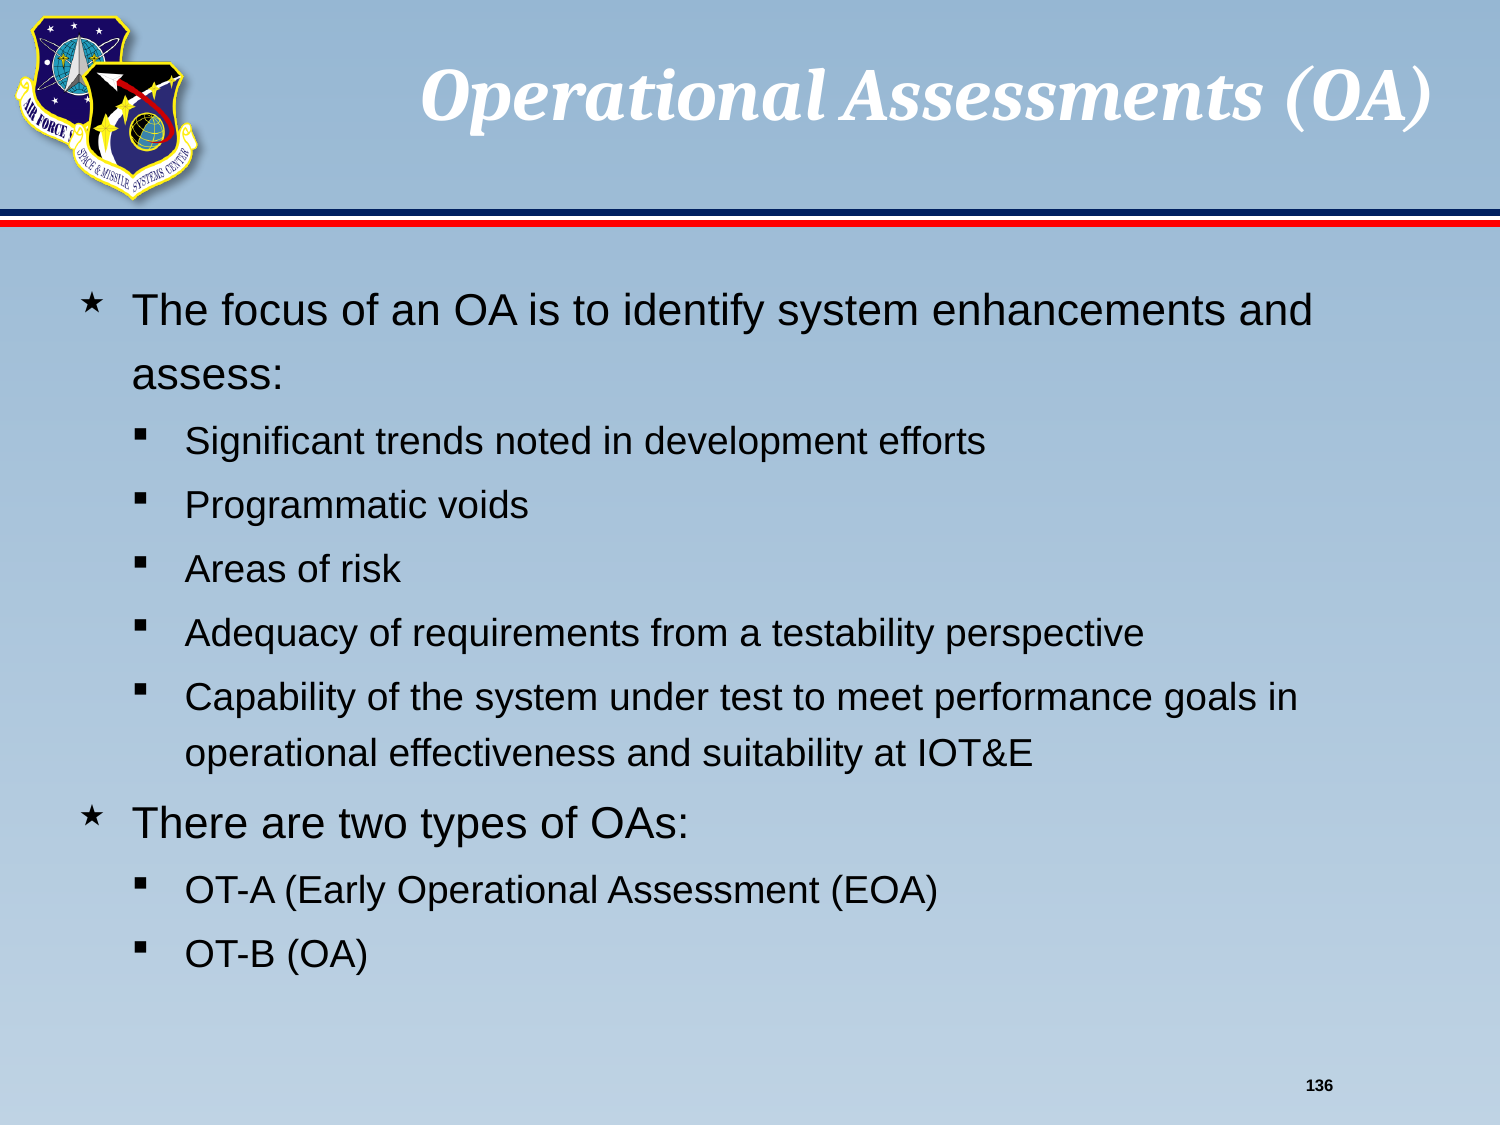

# Operational Assessments (OA)
The focus of an OA is to identify system enhancements and assess:
Significant trends noted in development efforts
Programmatic voids
Areas of risk
Adequacy of requirements from a testability perspective
Capability of the system under test to meet performance goals in operational effectiveness and suitability at IOT&E
There are two types of OAs:
OT-A (Early Operational Assessment (EOA)
OT-B (OA)

136